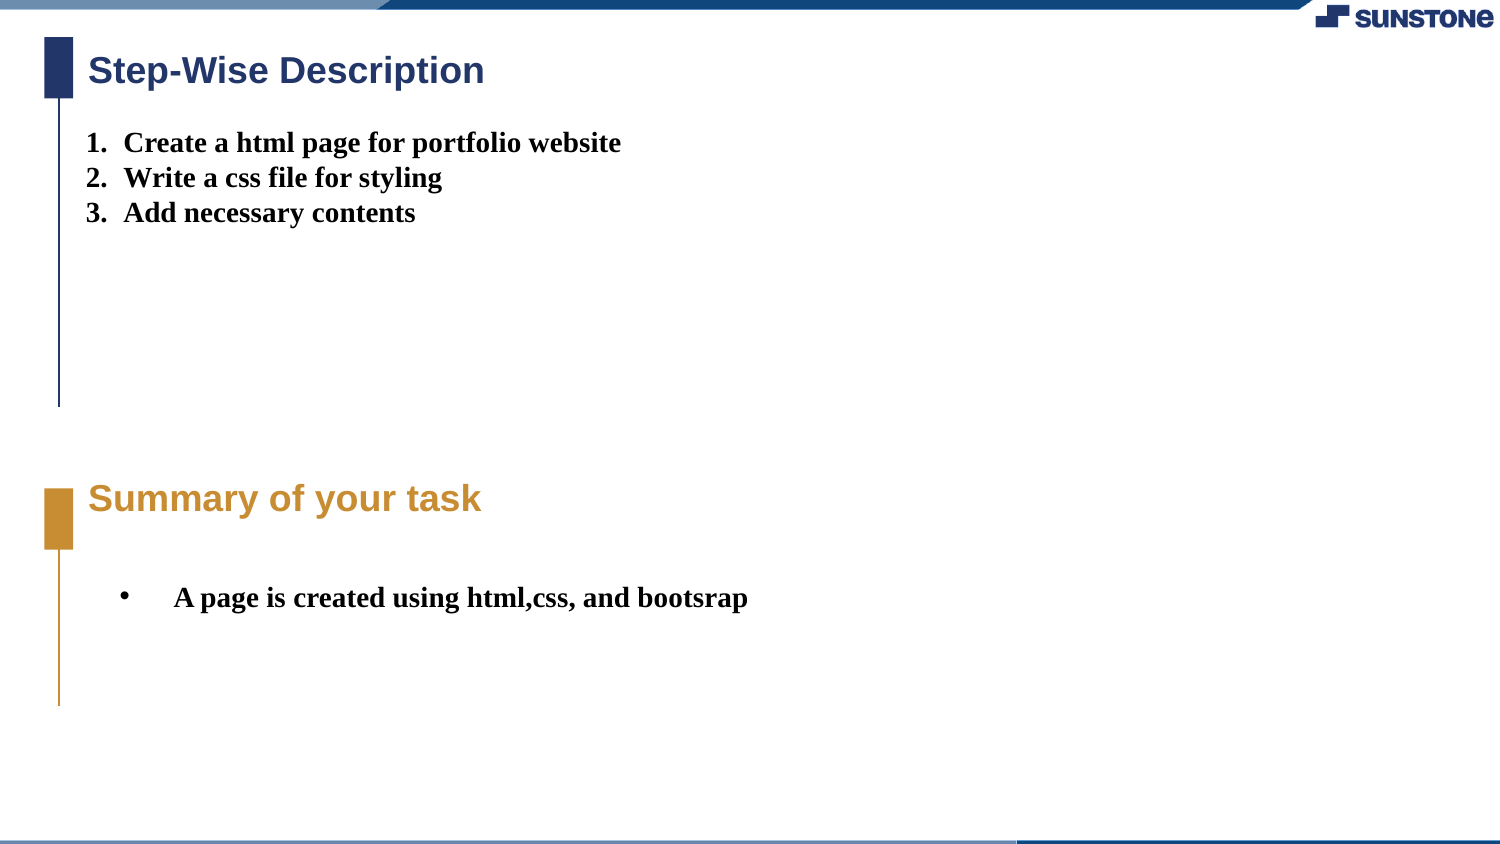

Step-Wise Description
Create a html page for portfolio website
Write a css file for styling
Add necessary contents

Summary of your task
 A page is created using html,css, and bootsrap